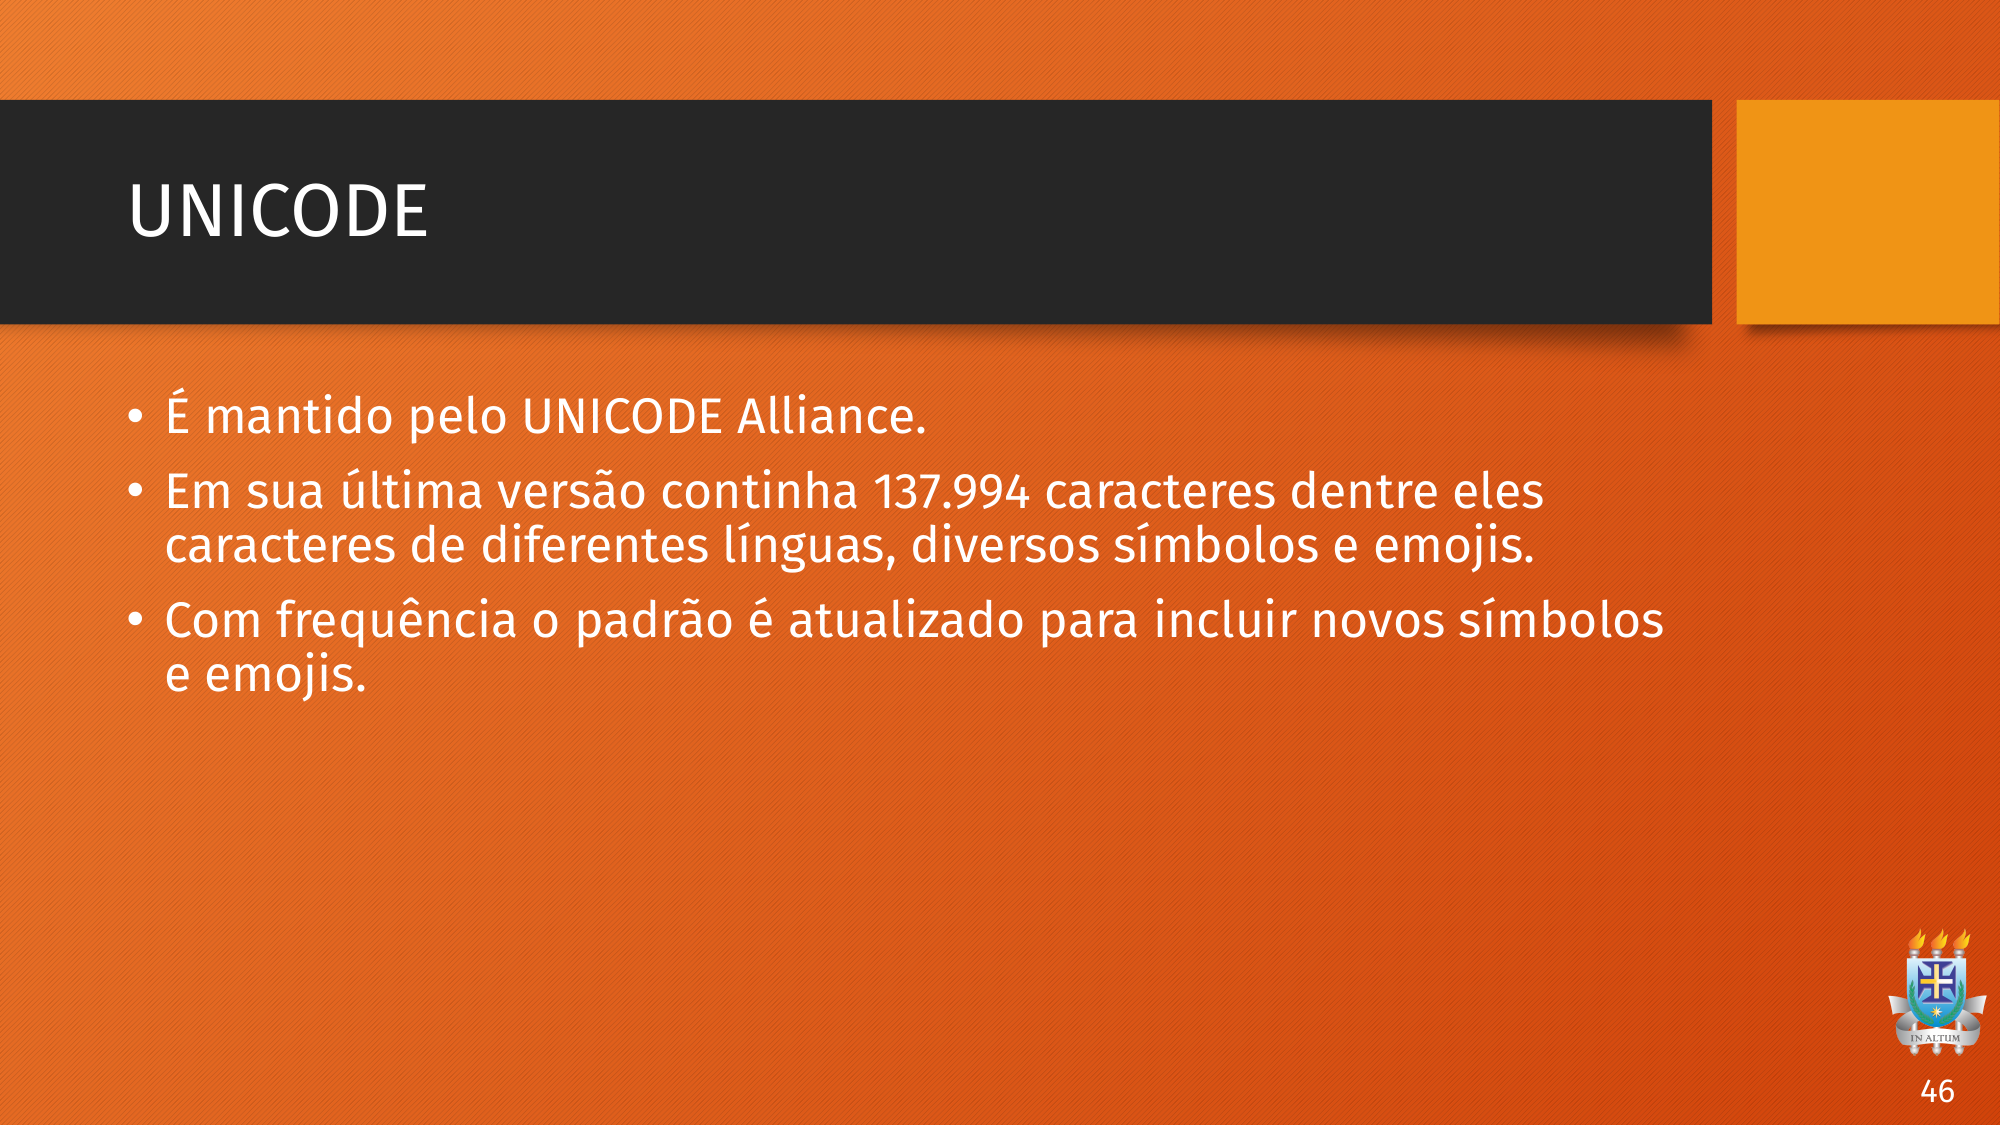

# UNICODE
É mantido pelo UNICODE Alliance.
Em sua última versão continha 137.994 caracteres dentre eles caracteres de diferentes línguas, diversos símbolos e emojis.
Com frequência o padrão é atualizado para incluir novos símbolos e emojis.
46